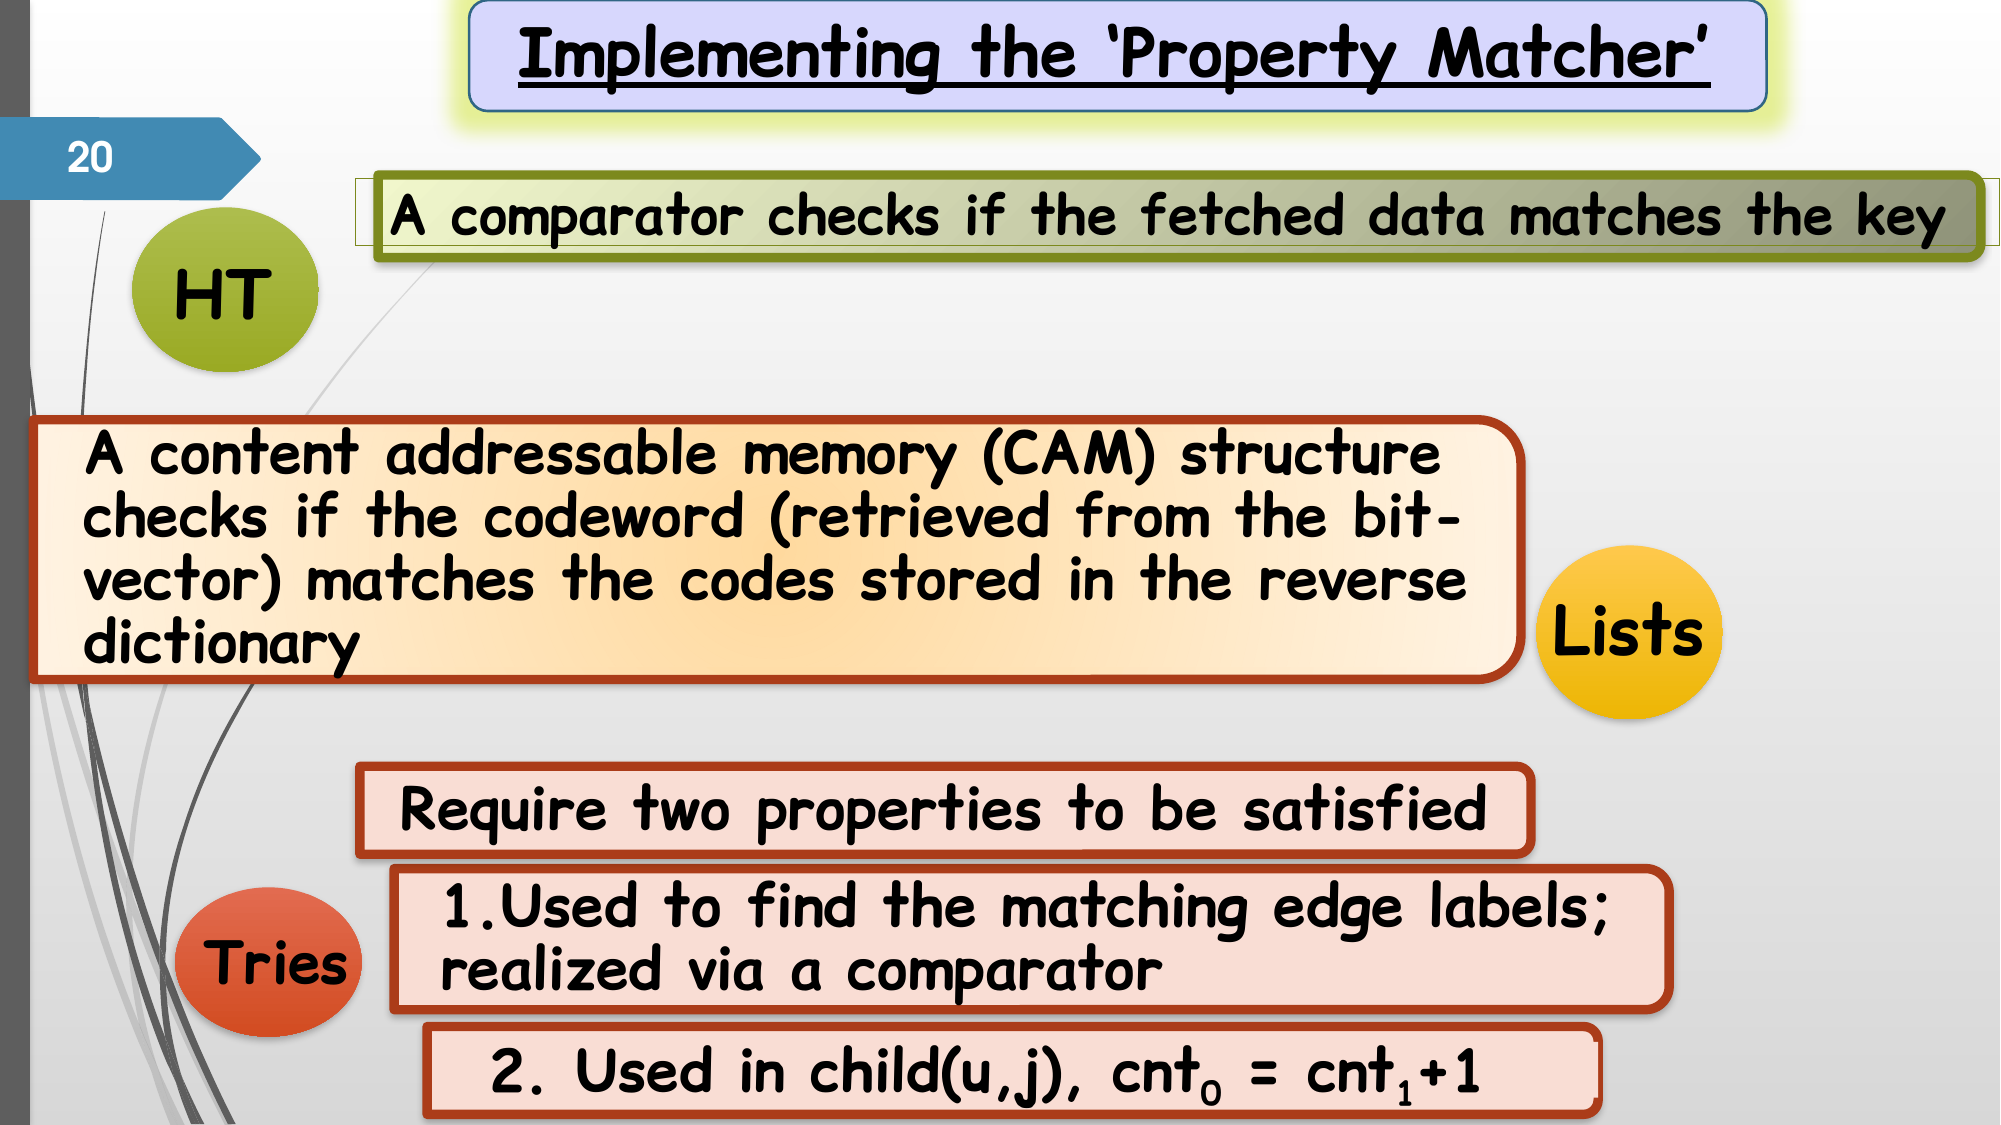

Implementing the ‘Property Matcher’
20

A comparator checks if the fetched data matches the key

HT

A content addressable memory (CAM) structure checks if the codeword (retrieved from the bit-vector) matches the codes stored in the reverse dictionary

Lists

Require two properties to be satisfied

1.Used to find the matching edge labels; realized via a comparator

Tries

2. Used in child(u,j), cnt0 = cnt1+1